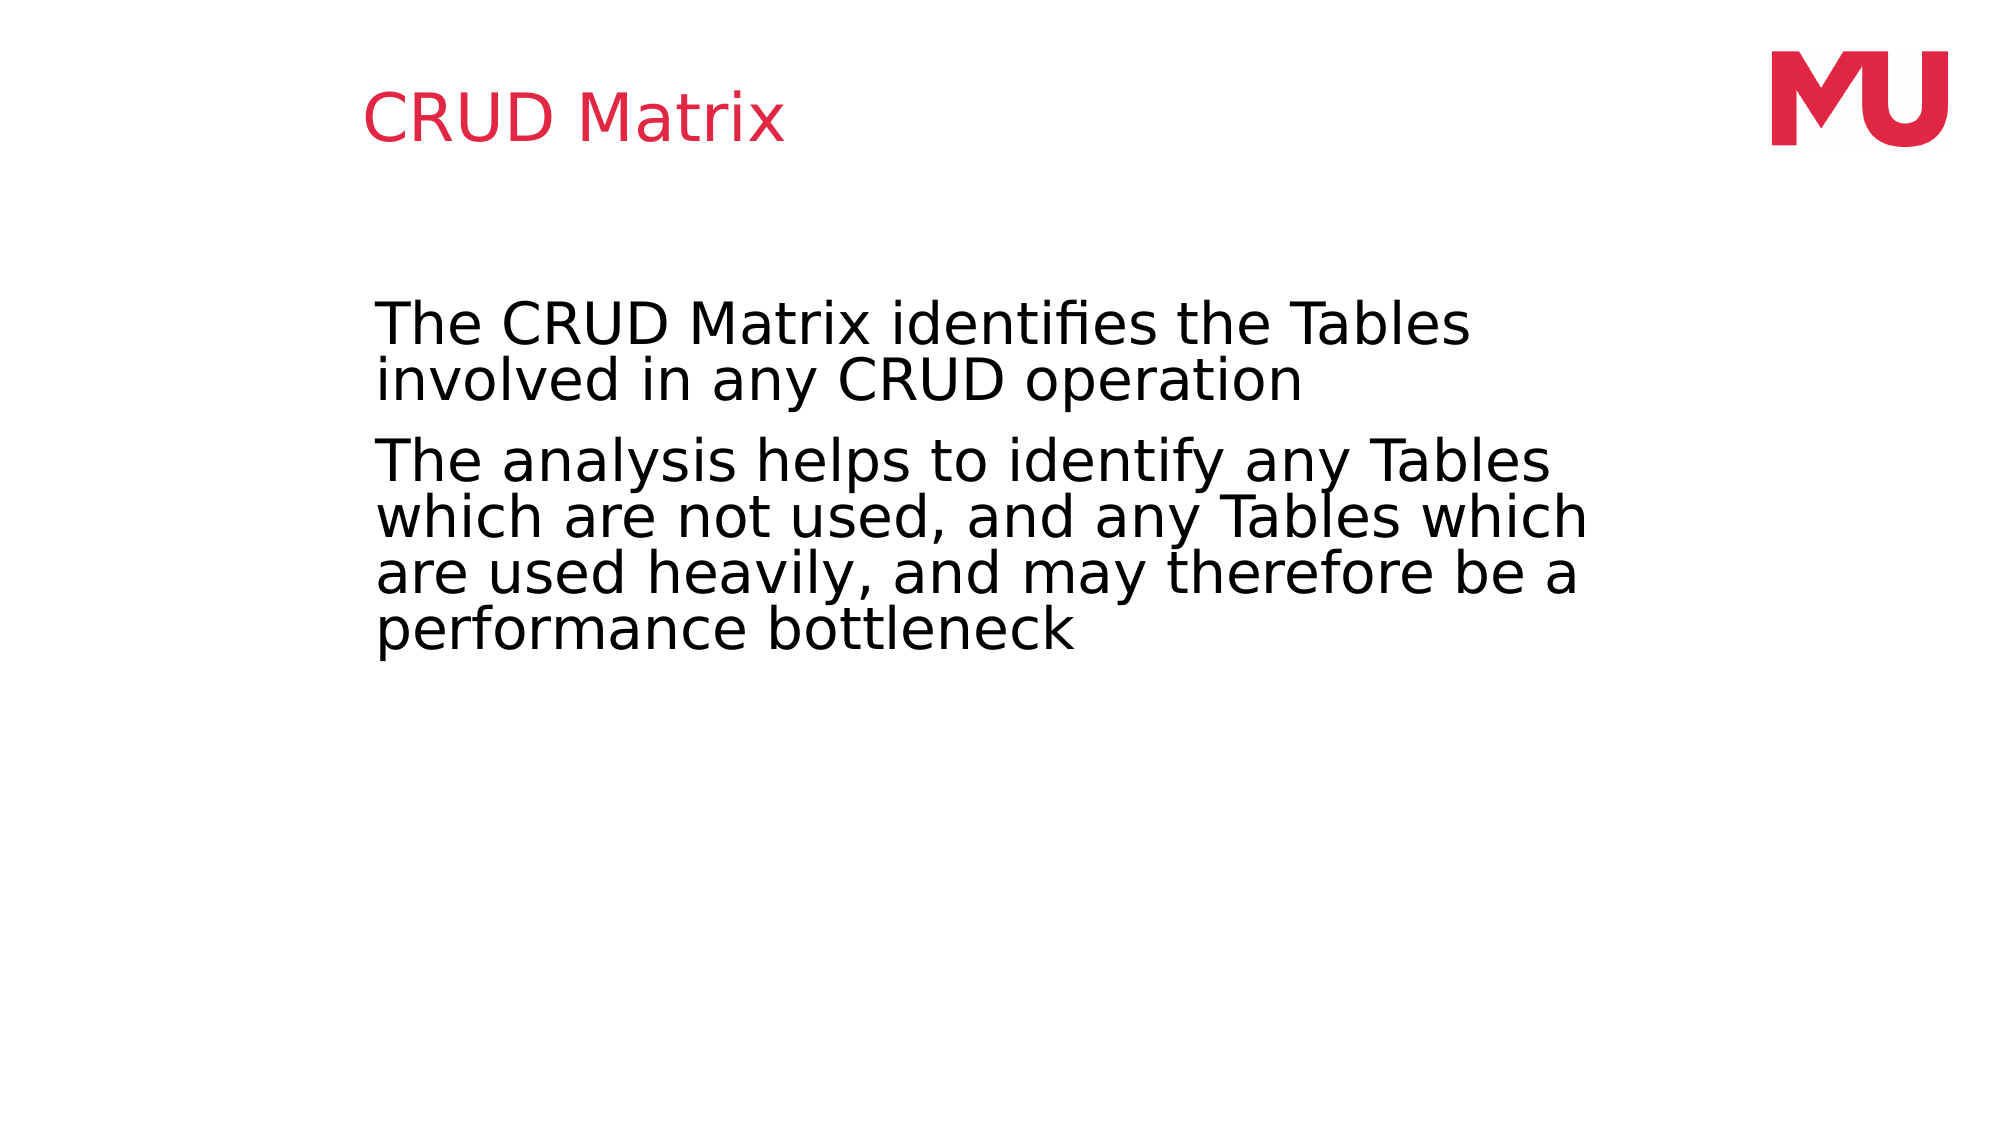

CRUD Matrix
The CRUD Matrix identifies the Tables involved in any CRUD operation
The analysis helps to identify any Tables which are not used, and any Tables which are used heavily, and may therefore be a performance bottleneck